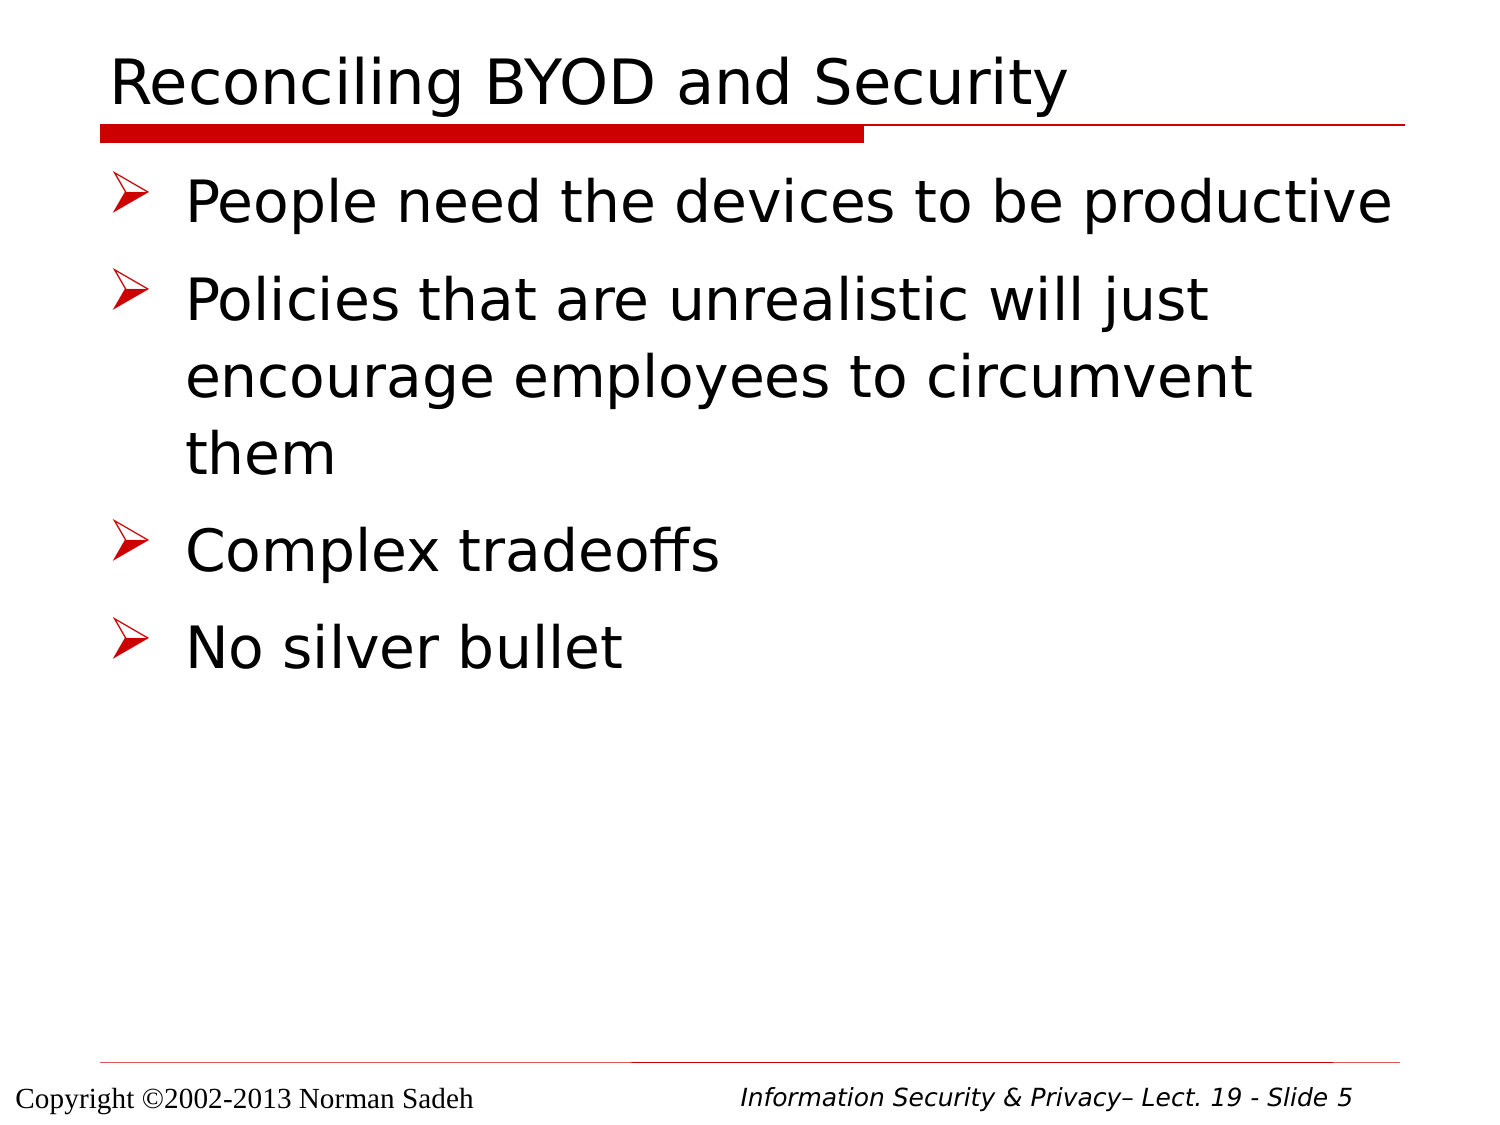

# Reconciling BYOD and Security
People need the devices to be productive
Policies that are unrealistic will just encourage employees to circumvent them
Complex tradeoffs
No silver bullet